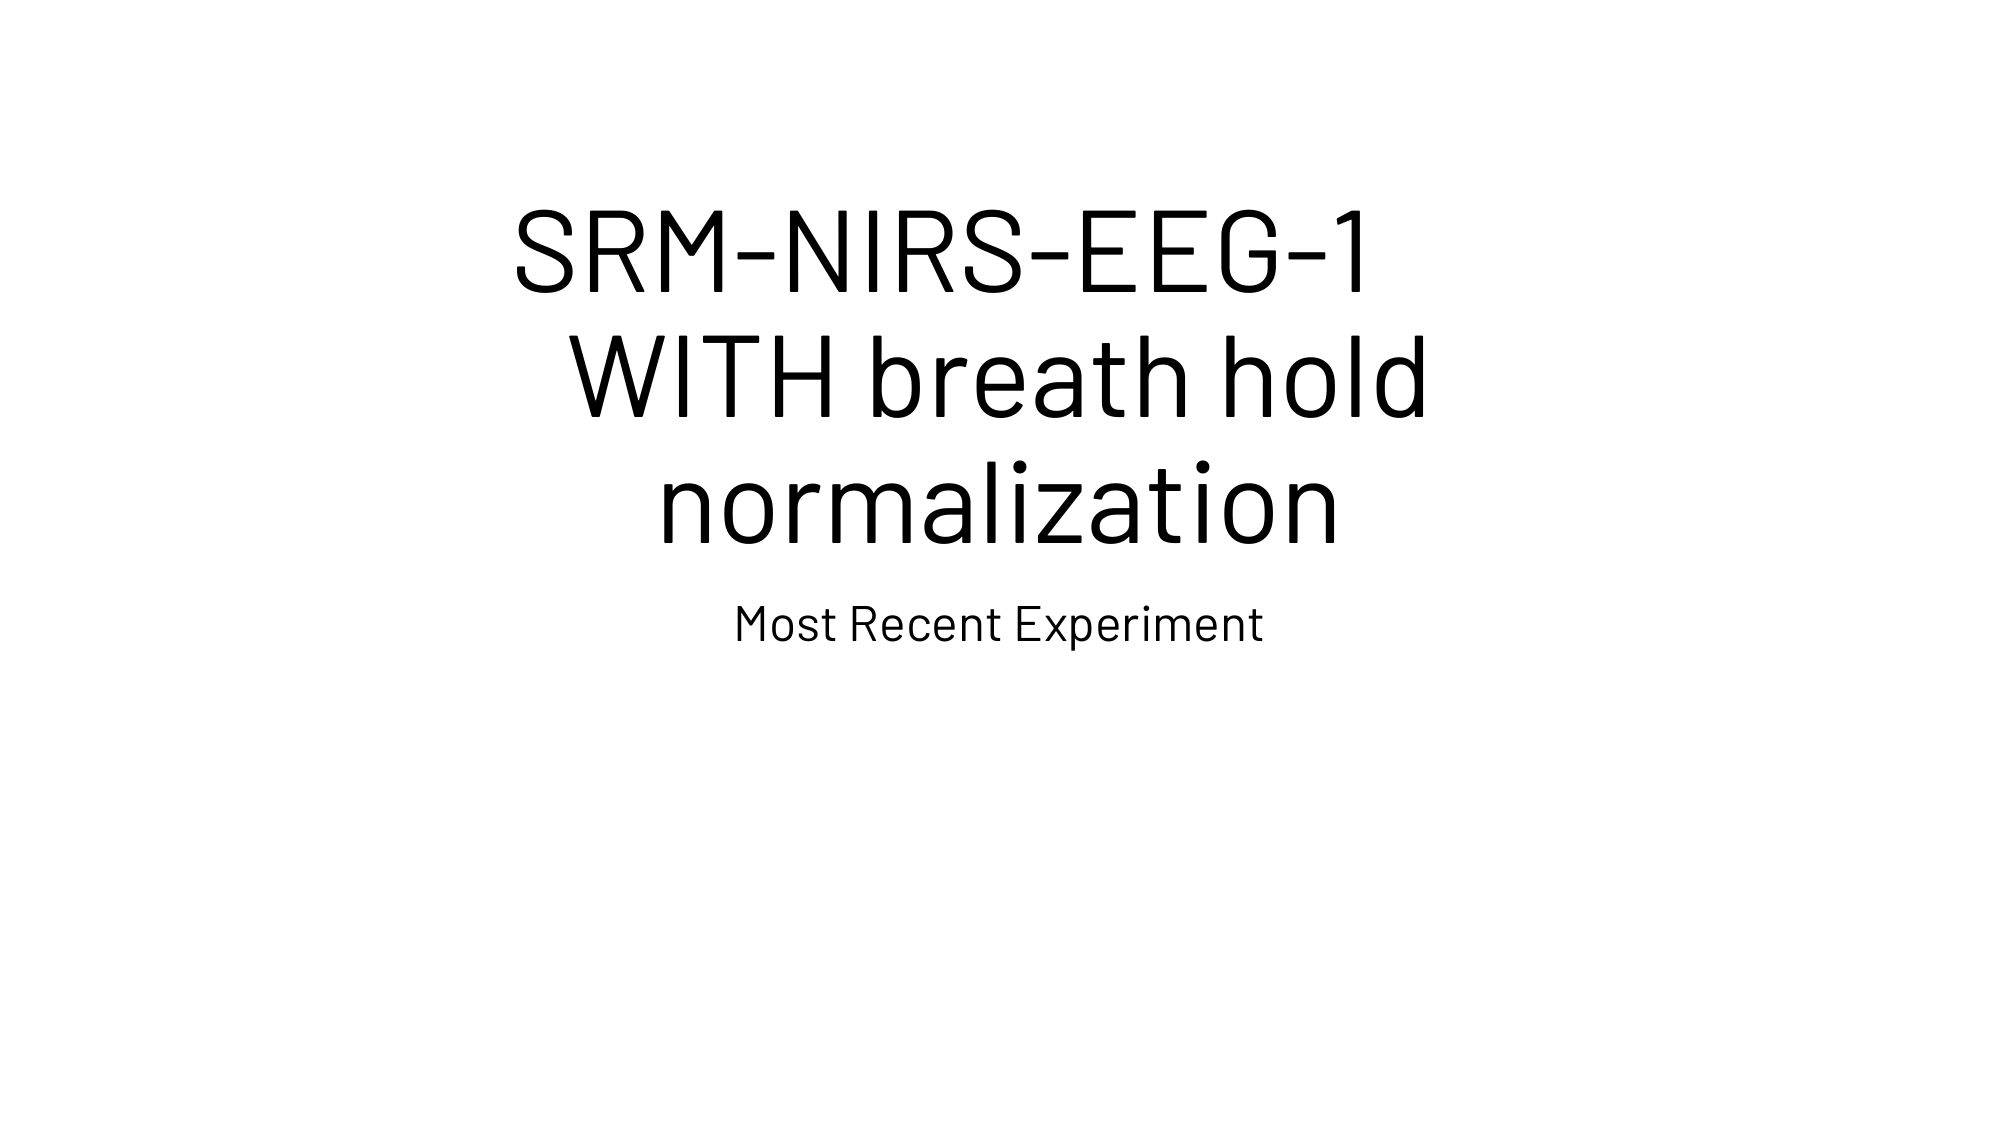

# SRM-NIRS-EEG-1 WITH breath hold normalization
Most Recent Experiment